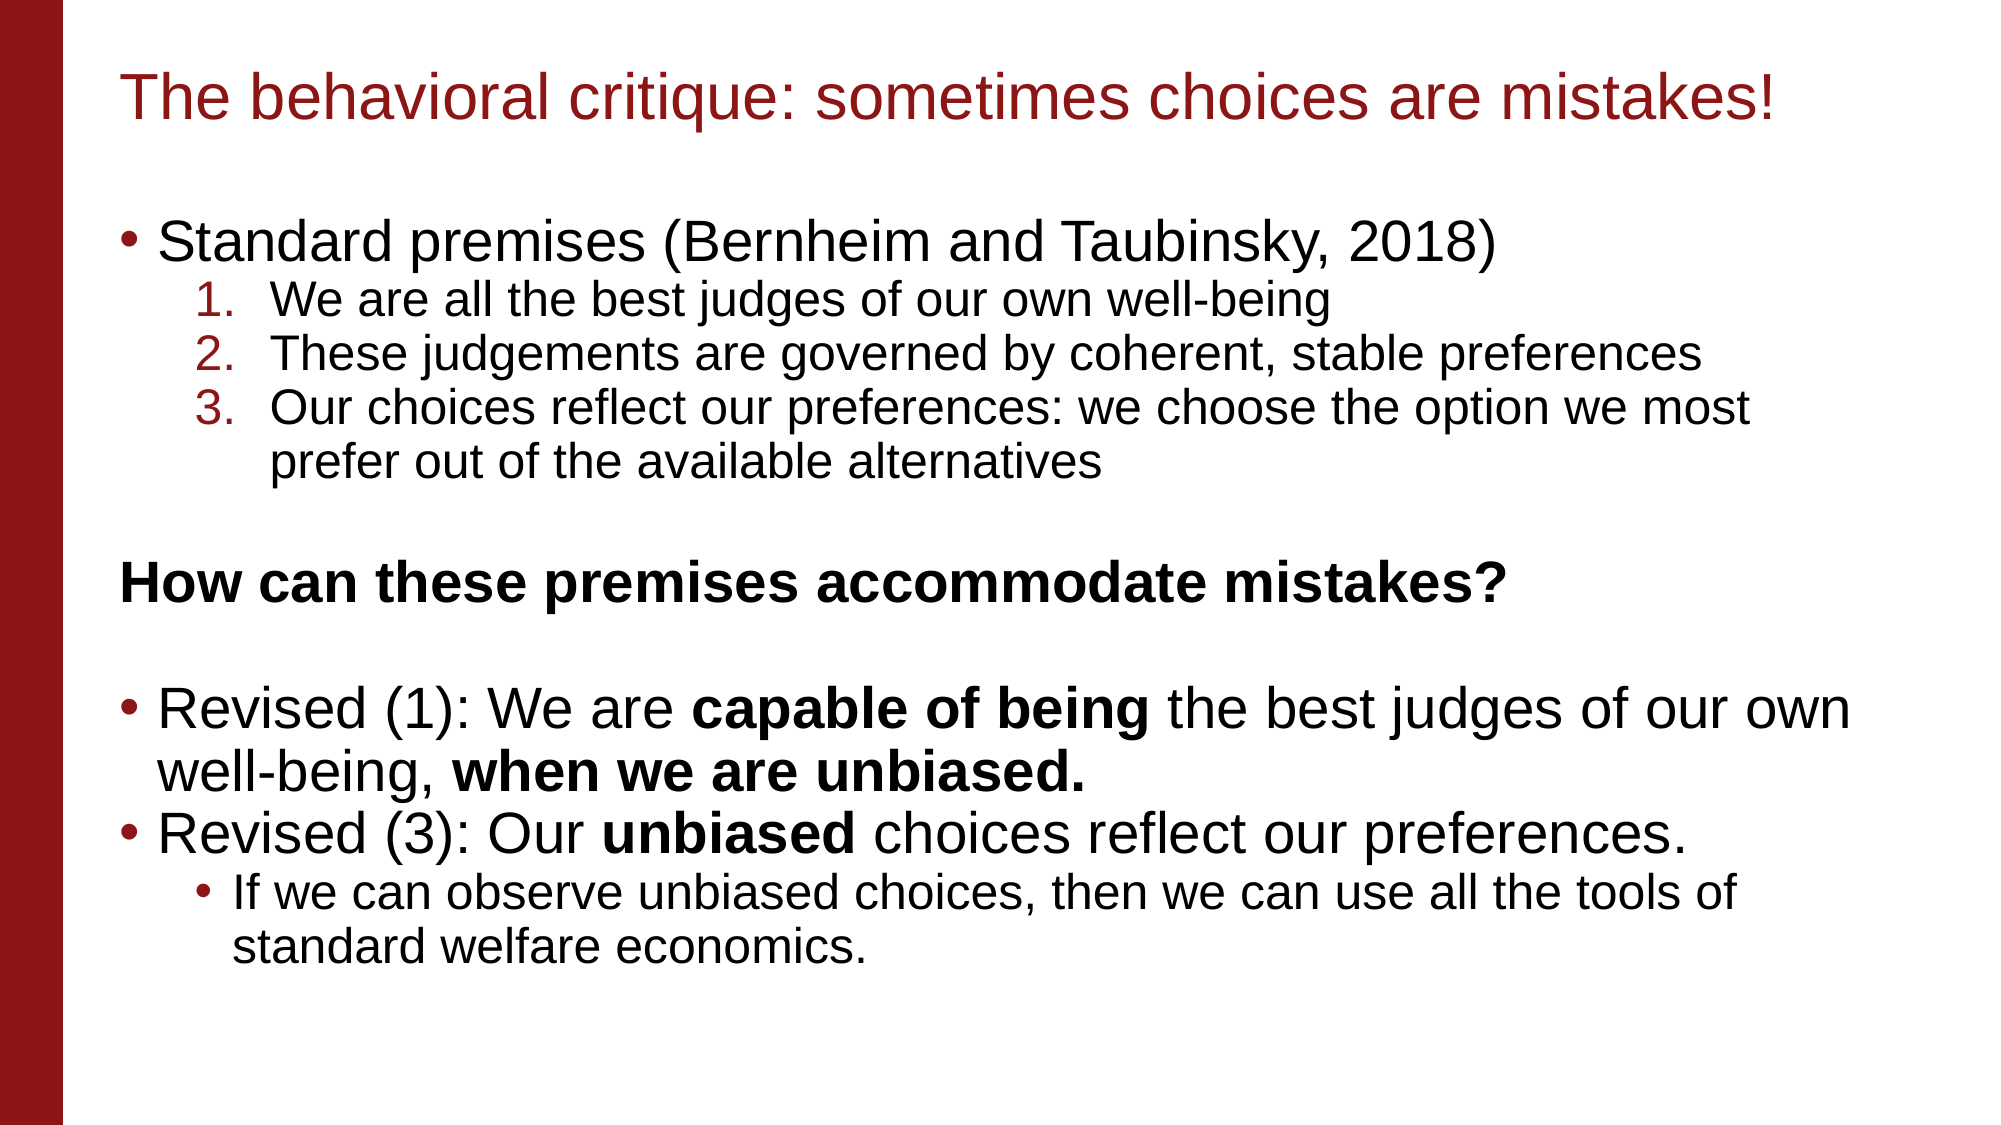

# The behavioral critique: sometimes choices are mistakes!
Standard premises (Bernheim and Taubinsky, 2018)
We are all the best judges of our own well-being
These judgements are governed by coherent, stable preferences
Our choices reflect our preferences: we choose the option we most prefer out of the available alternatives

How can these premises accommodate mistakes?

Revised (1): We are capable of being the best judges of our own well-being, when we are unbiased.
Revised (3): Our unbiased choices reflect our preferences.
If we can observe unbiased choices, then we can use all the tools of standard welfare economics.